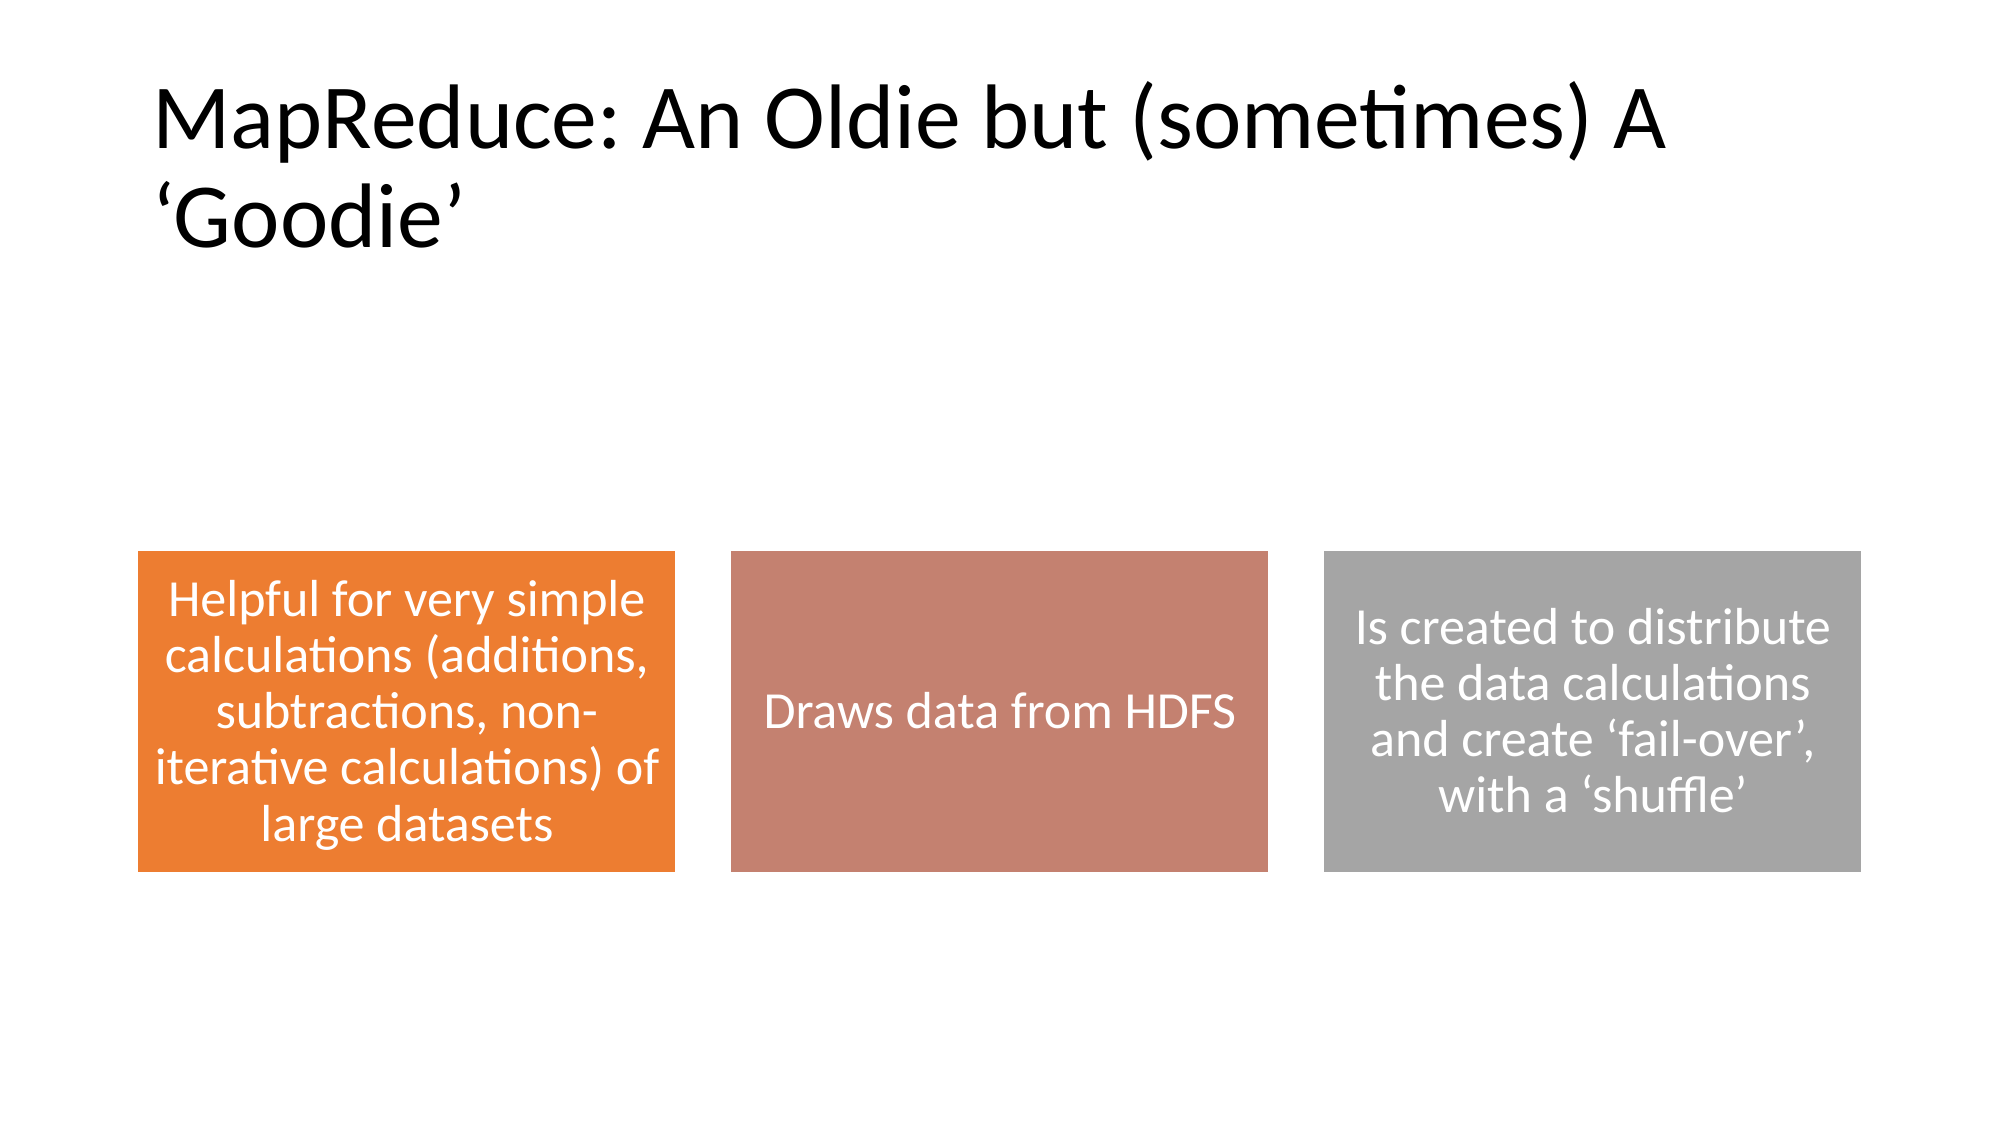

# MapReduce: An Oldie but (sometimes) A ‘Goodie’
Helpful for very simple calculations (additions, subtractions, non-iterative calculations) of large datasets
Draws data from HDFS
Is created to distribute the data calculations and create ‘fail-over’, with a ‘shuffle’